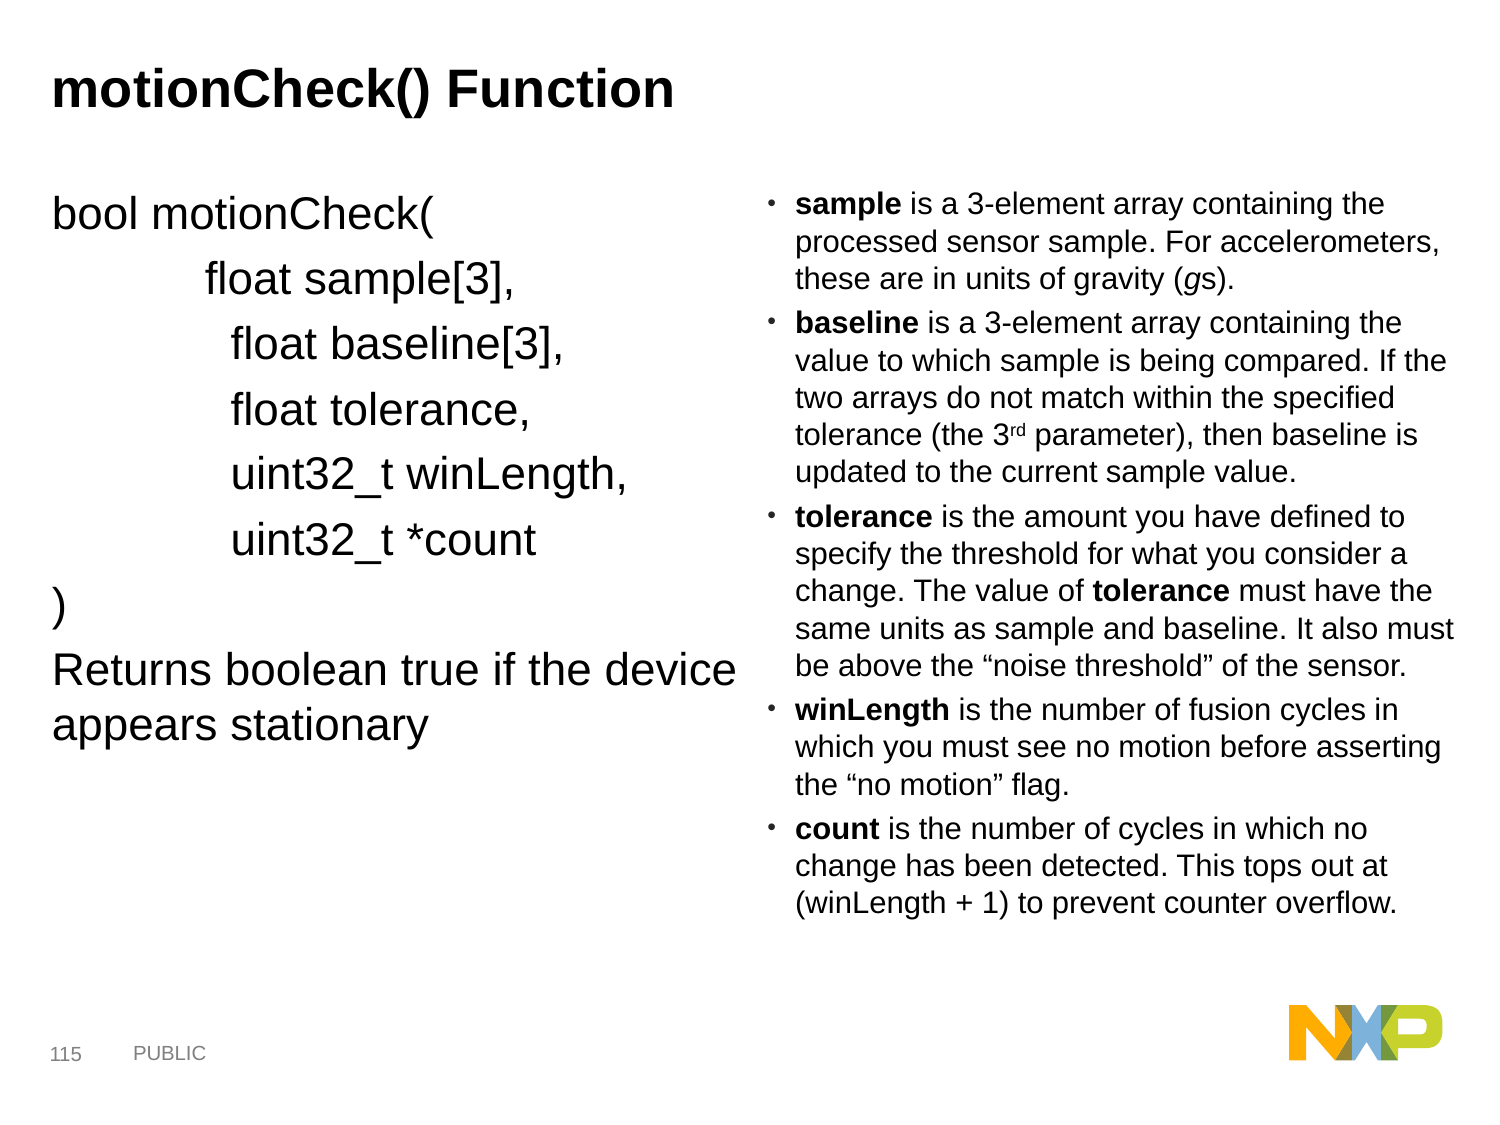

# motionCheck() Function
bool motionCheck(
            float sample[3],
 		float baseline[3],
 		float tolerance,
 		uint32_t winLength,
 		uint32_t *count
)
Returns boolean true if the device appears stationary
sample is a 3-element array containing the processed sensor sample. For accelerometers, these are in units of gravity (gs).
baseline is a 3-element array containing the value to which sample is being compared. If the two arrays do not match within the specified tolerance (the 3rd parameter), then baseline is updated to the current sample value.
tolerance is the amount you have defined to specify the threshold for what you consider a change. The value of tolerance must have the same units as sample and baseline. It also must be above the “noise threshold” of the sensor.
winLength is the number of fusion cycles in which you must see no motion before asserting the “no motion” flag.
count is the number of cycles in which no change has been detected. This tops out at (winLength + 1) to prevent counter overflow.